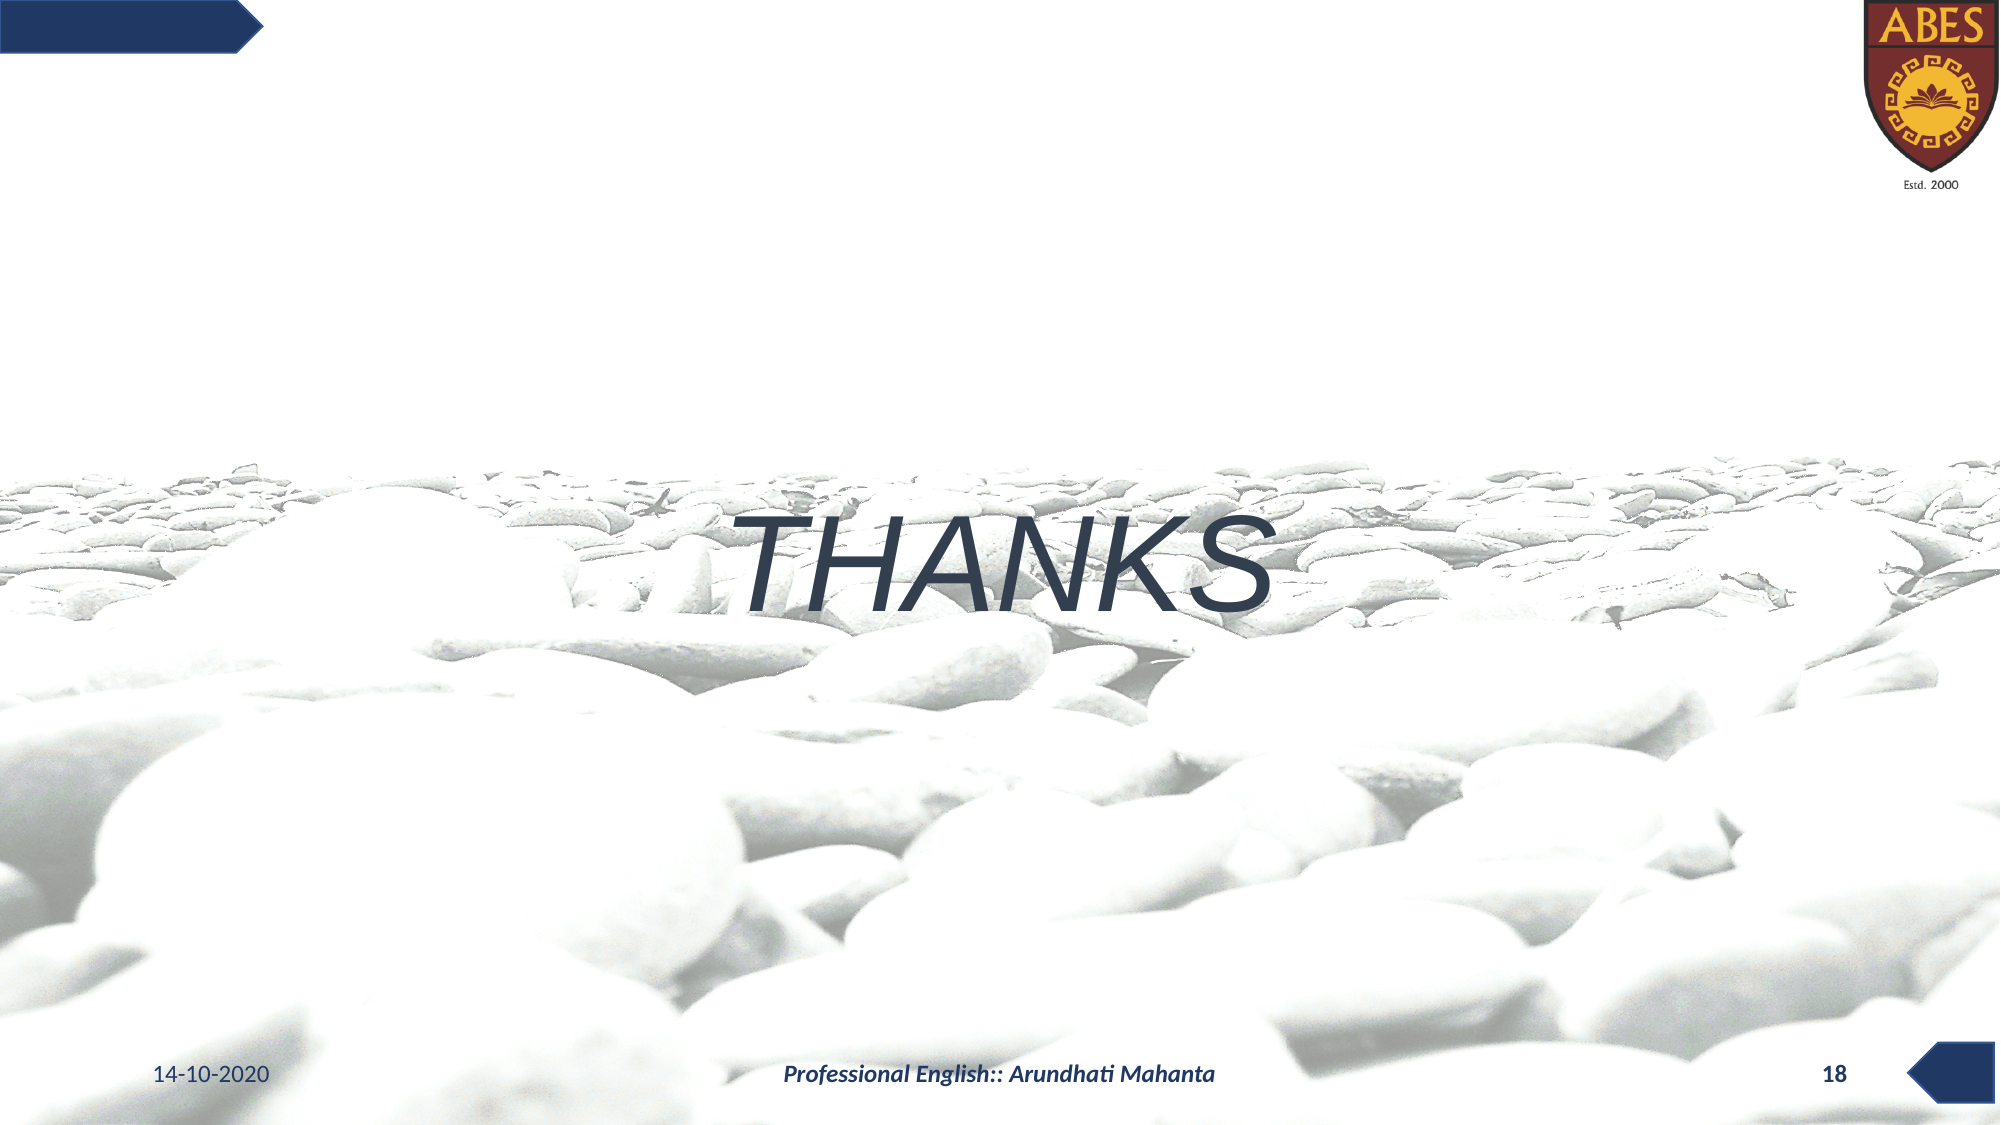

THANKS
14-10-2020
Professional English:: Arundhati Mahanta
18